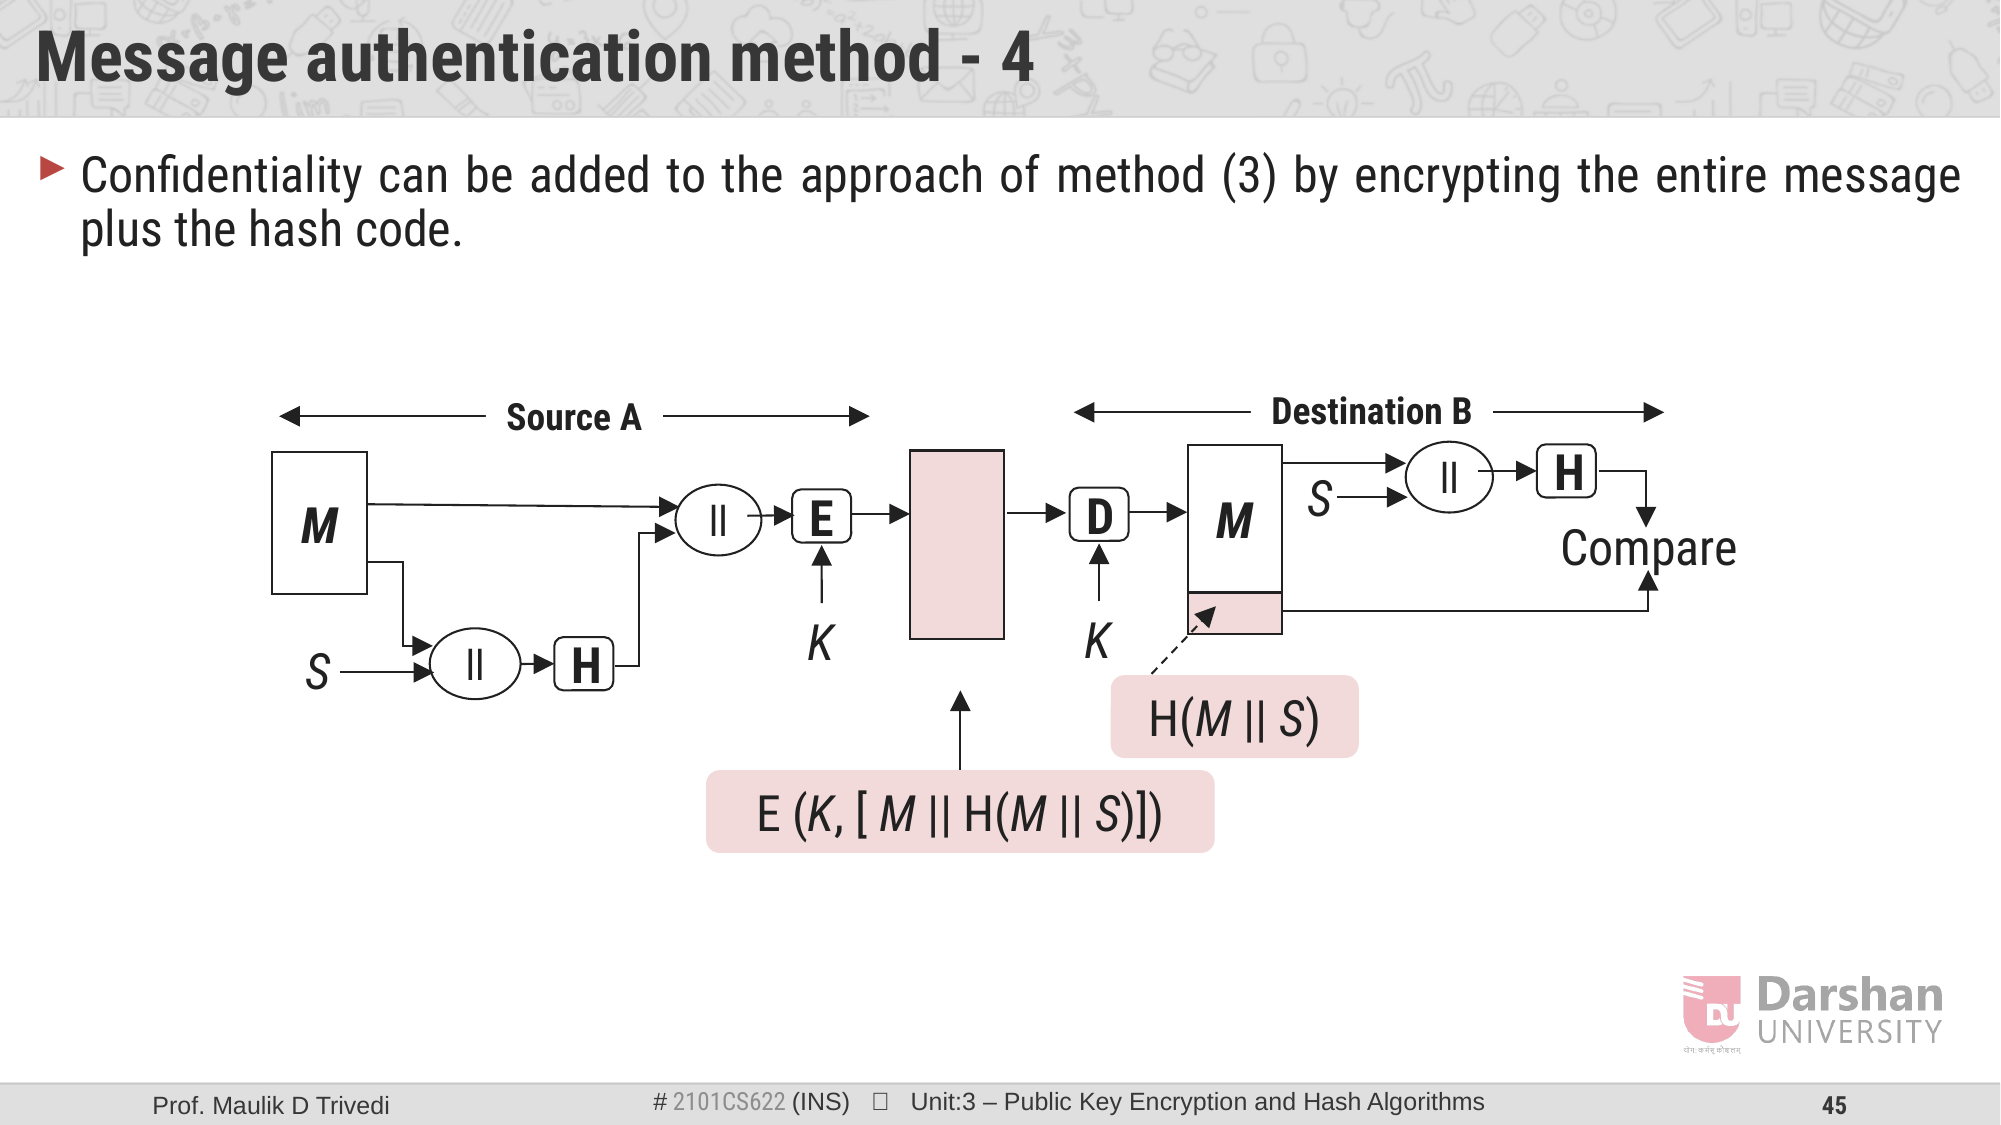

# Message authentication method - 4
Confidentiality can be added to the approach of method (3) by encrypting the entire message plus the hash code.
Destination B
Source A
ll
H
M

M
S

ll
D
E
Compare

K
K

ll
S
H
H(M || S)
E (K, [ M || H(M || S)])